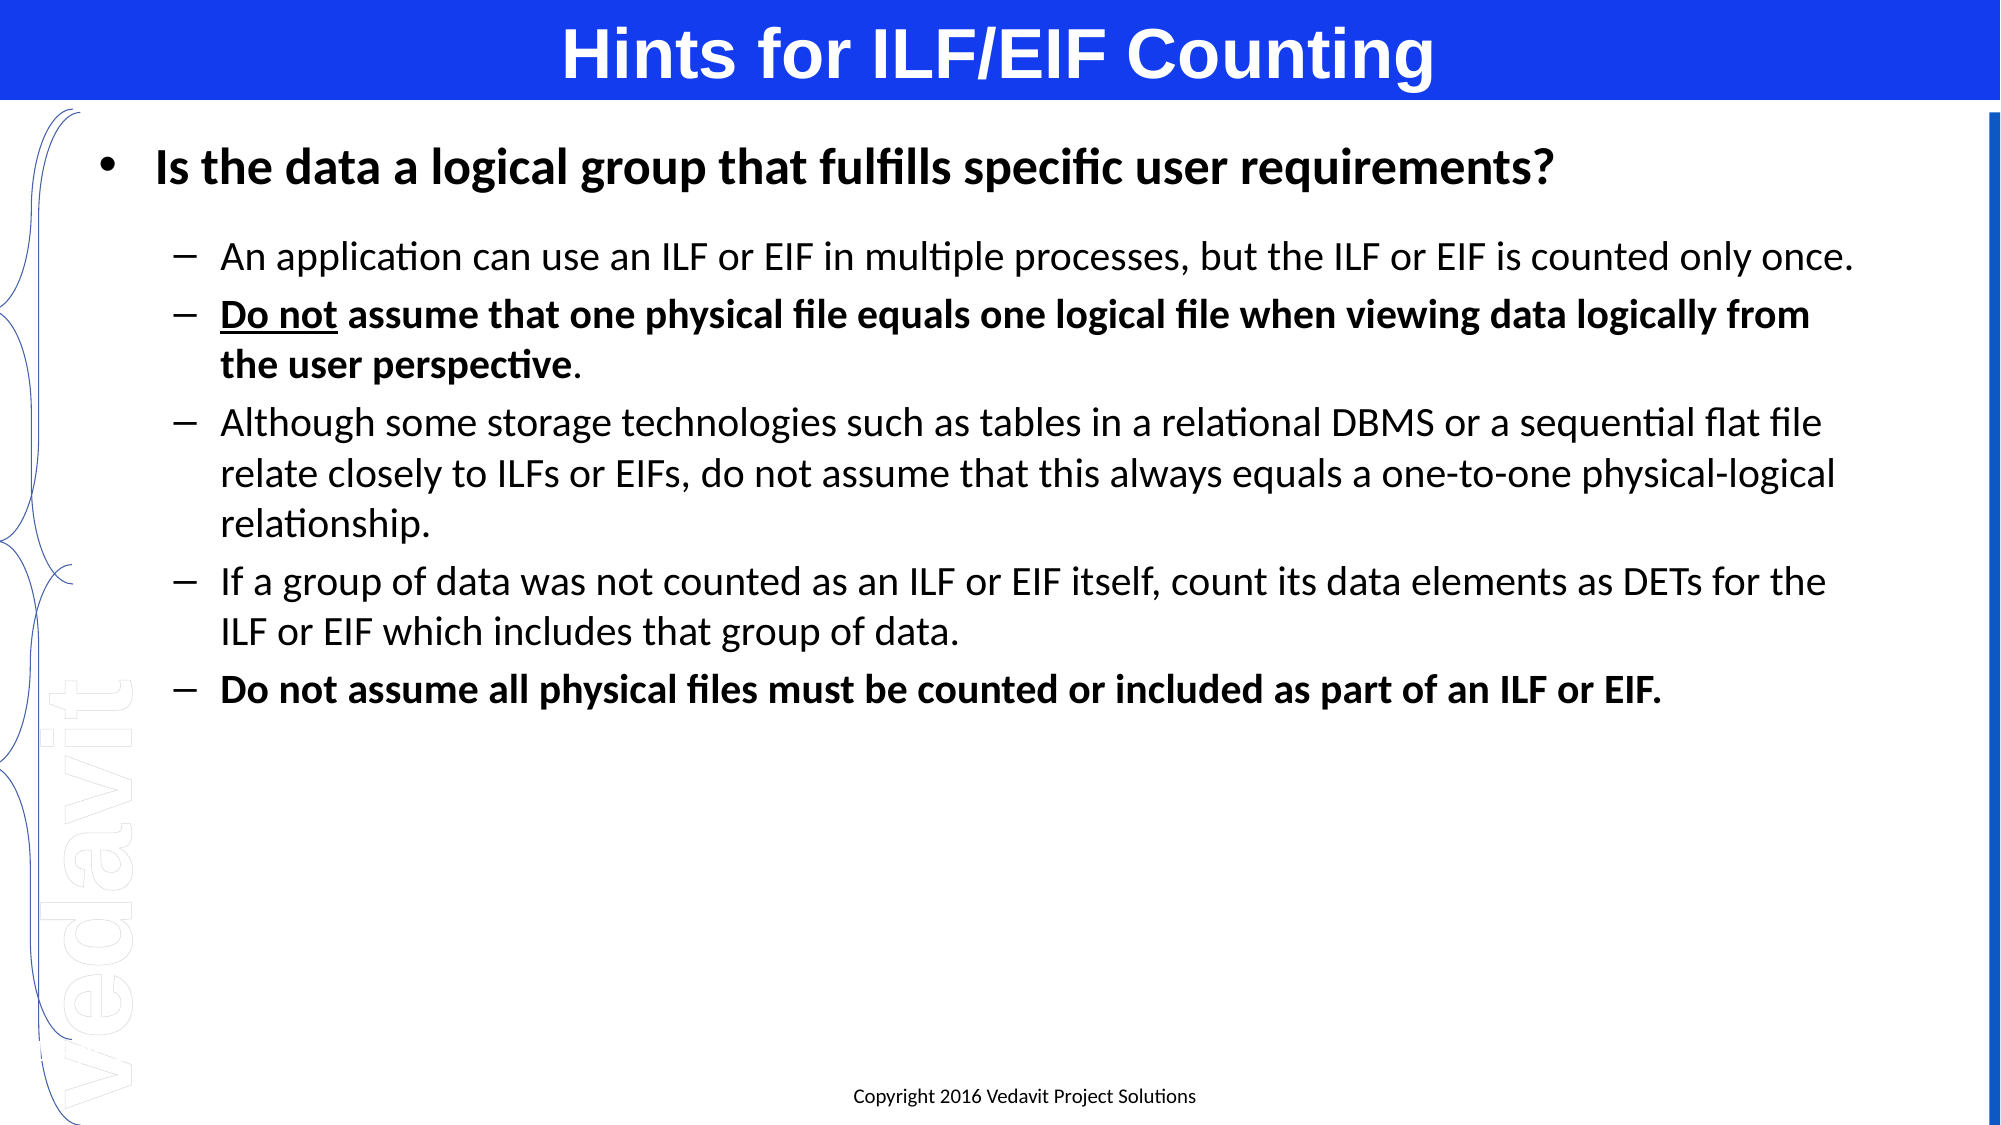

# Hints for ILF/EIF Counting

Is the data a logical group that fulfills specific user requirements?
An application can use an ILF or EIF in multiple processes, but the ILF or EIF is counted only once.
Do not assume that one physical file equals one logical file when viewing data logically from the user perspective.
Although some storage technologies such as tables in a relational DBMS or a sequential flat file relate closely to ILFs or EIFs, do not assume that this always equals a one-to-one physical-logical relationship.
If a group of data was not counted as an ILF or EIF itself, count its data elements as DETs for the ILF or EIF which includes that group of data.
Do not assume all physical files must be counted or included as part of an ILF or EIF.
01-Apr-16